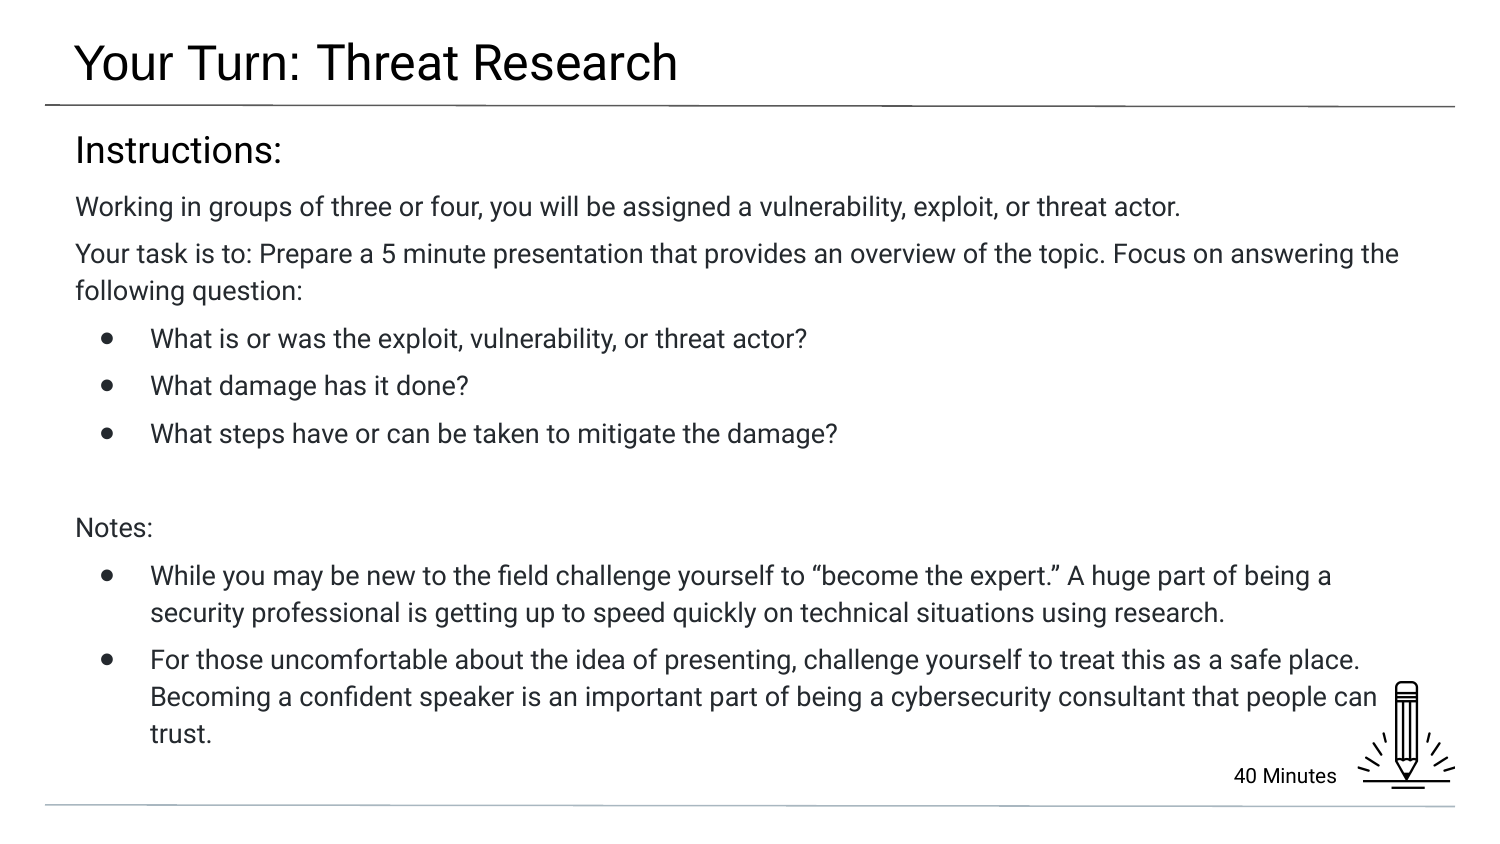

# Your Turn: Threat Research
Instructions:
Working in groups of three or four, you will be assigned a vulnerability, exploit, or threat actor.
Your task is to: Prepare a 5 minute presentation that provides an overview of the topic. Focus on answering the following question:
What is or was the exploit, vulnerability, or threat actor?
What damage has it done?
What steps have or can be taken to mitigate the damage?

Notes:
While you may be new to the field challenge yourself to “become the expert.” A huge part of being a security professional is getting up to speed quickly on technical situations using research.
For those uncomfortable about the idea of presenting, challenge yourself to treat this as a safe place. Becoming a confident speaker is an important part of being a cybersecurity consultant that people can trust.

40 Minutes